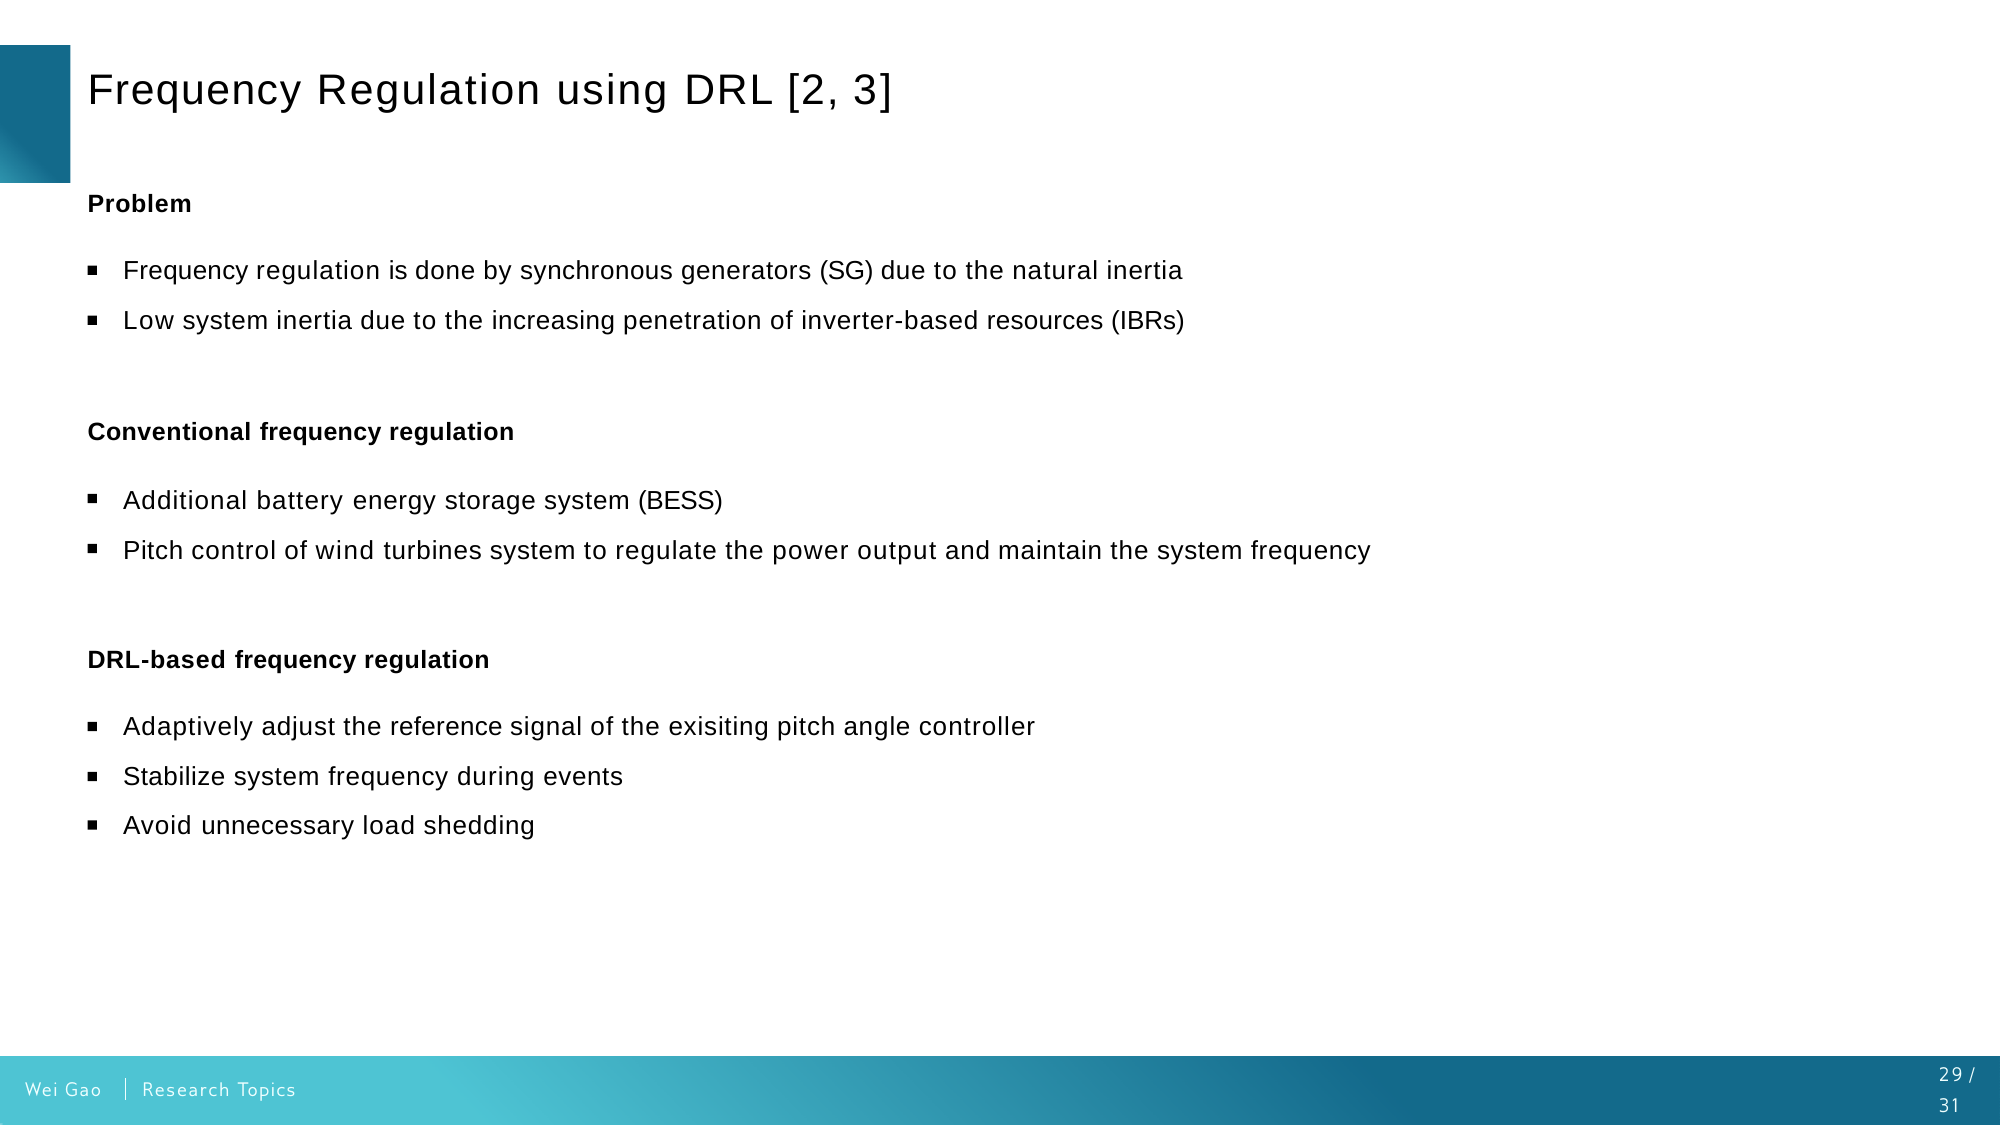

# Frequency Regulation using DRL [2, 3]
Problem
Frequency regulation is done by synchronous generators (SG) due to the natural inertia  Low system inertia due to the increasing penetration of inverter-based resources (IBRs)

Conventional frequency regulation

Additional battery energy storage system (BESS)
Pitch control of wind turbines system to regulate the power output and maintain the system frequency

DRL-based frequency regulation
Adaptively adjust the reference signal of the exisiting pitch angle controller  Stabilize system frequency during events
Avoid unnecessary load shedding

29 /
31

Wei Gao
Research Topics